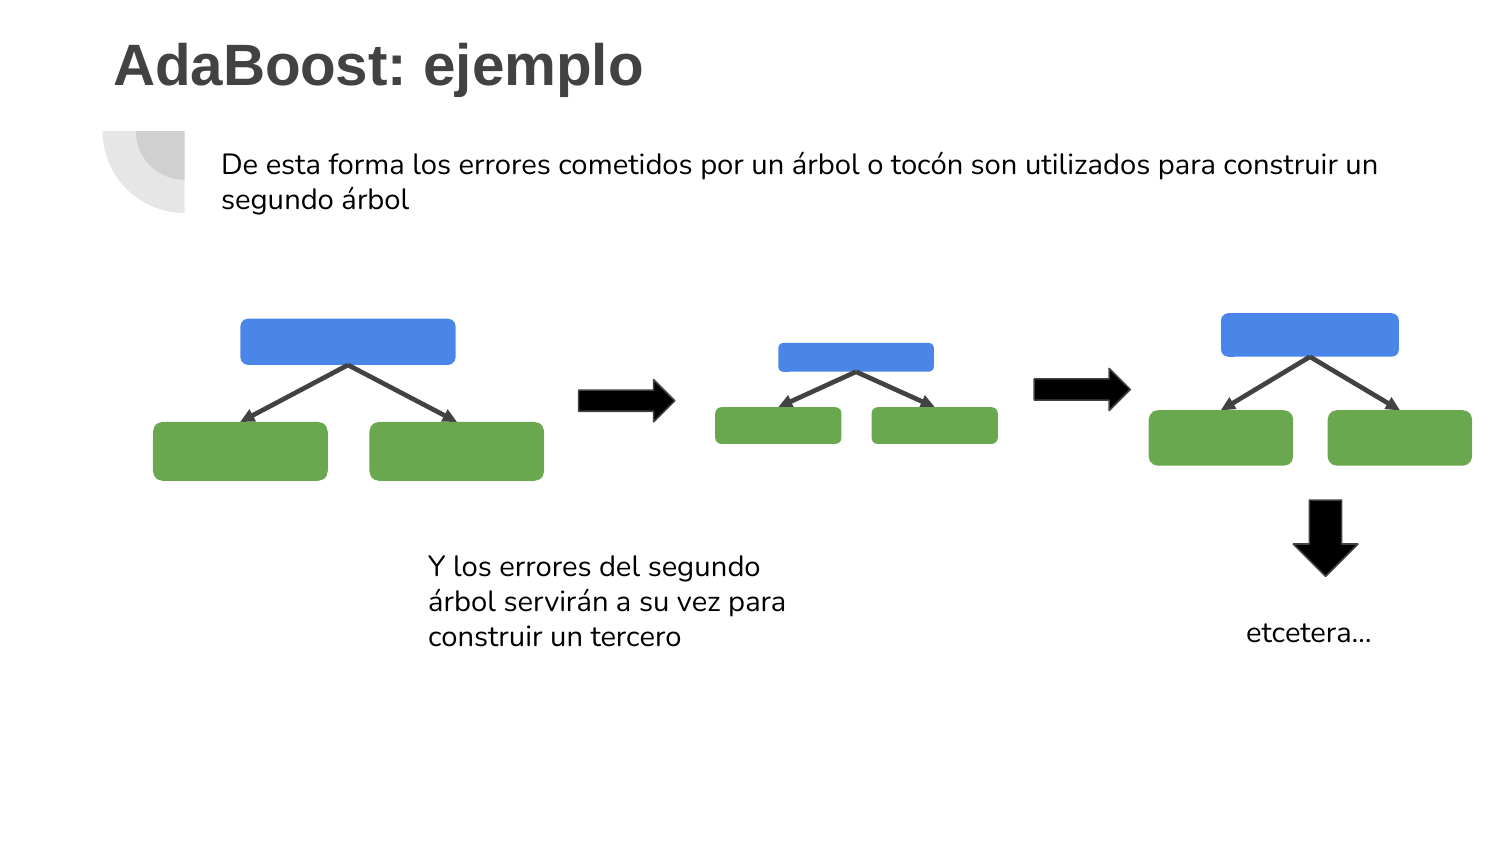

# AdaBoost: ejemplo
De esta forma los errores cometidos por un árbol o tocón son utilizados para construir un segundo árbol

Y los errores del segundo árbol servirán a su vez para construir un tercero
etcetera…